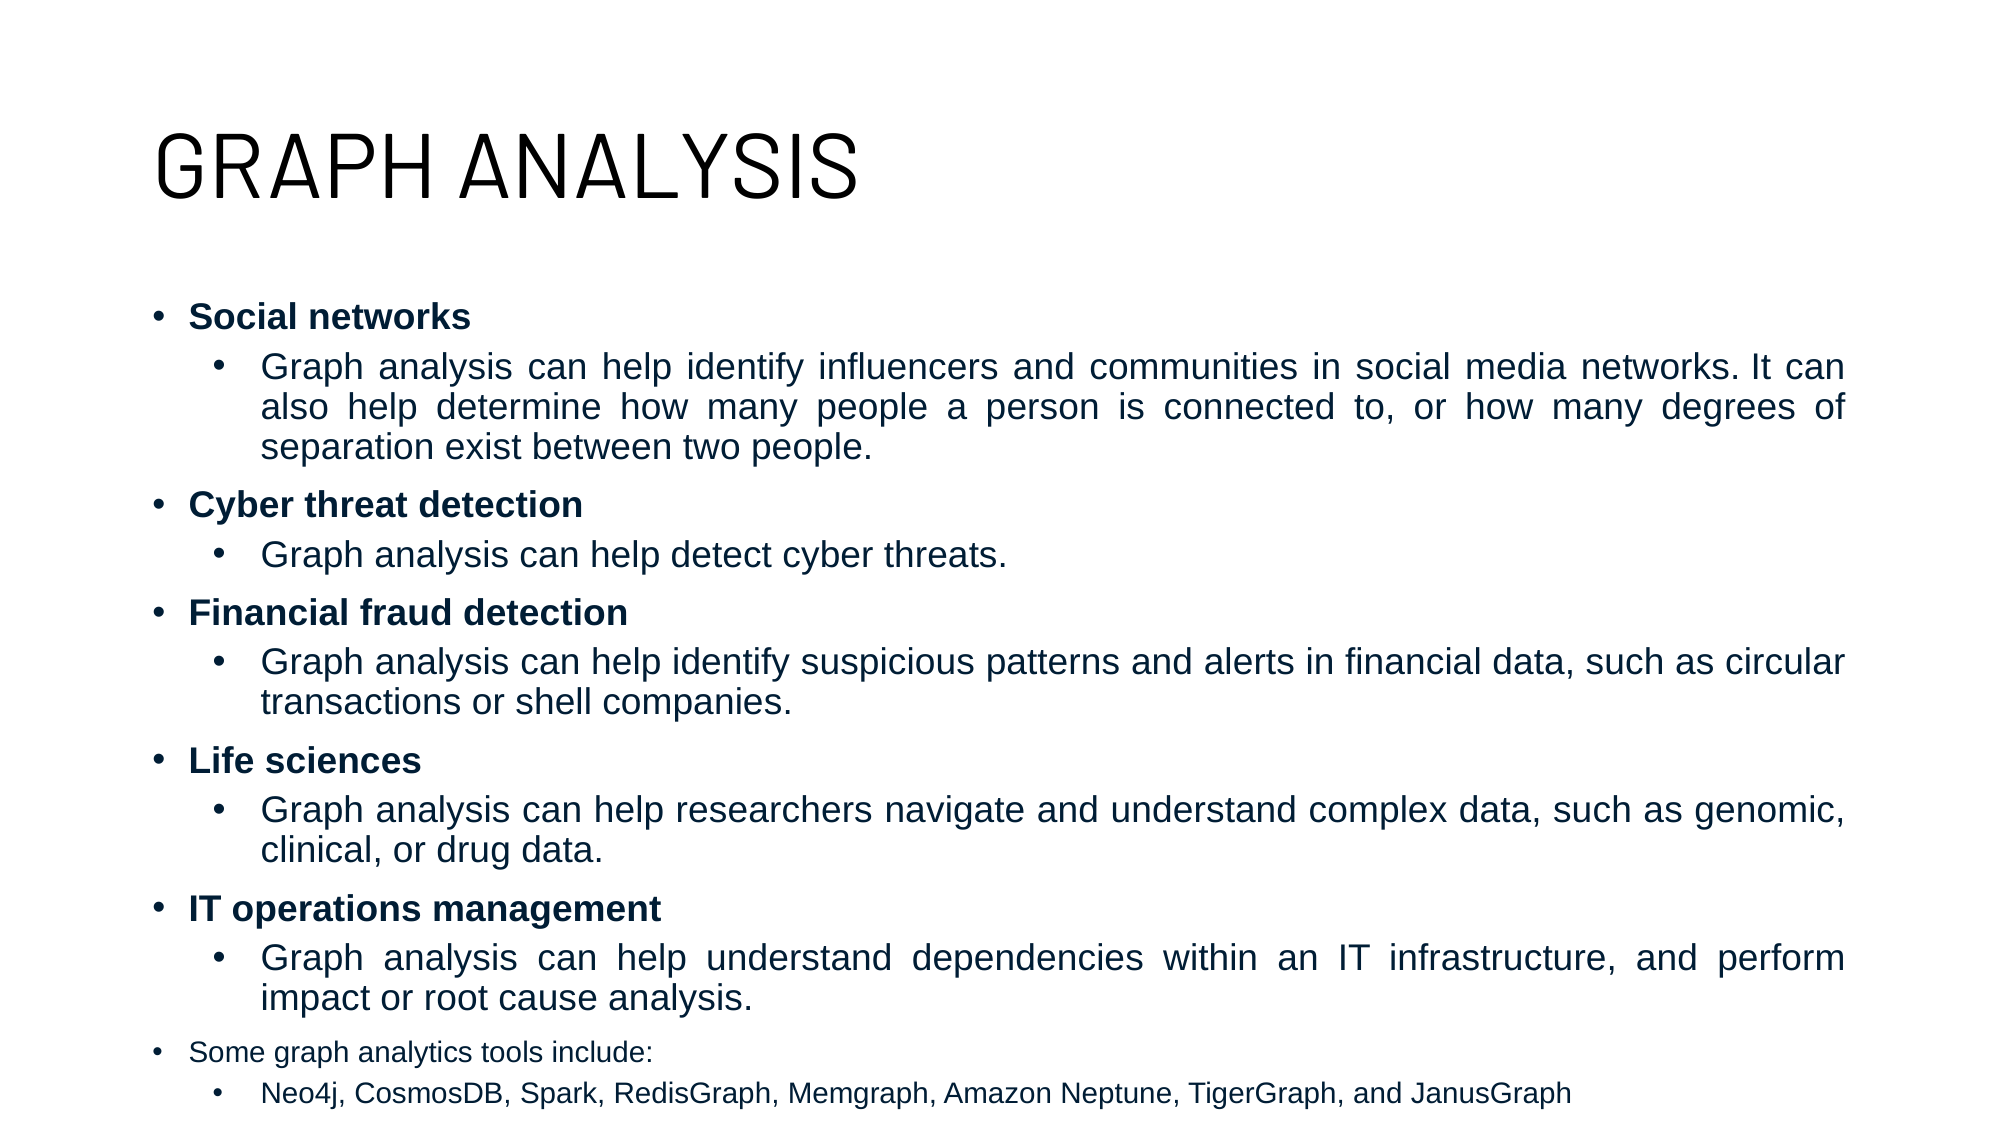

# GRAPH ANALYSIS

Social networks
Graph analysis can help identify influencers and communities in social media networks. It can also help determine how many people a person is connected to, or how many degrees of separation exist between two people.
Cyber threat detection
Graph analysis can help detect cyber threats.
Financial fraud detection
Graph analysis can help identify suspicious patterns and alerts in financial data, such as circular transactions or shell companies.
Life sciences
Graph analysis can help researchers navigate and understand complex data, such as genomic, clinical, or drug data.
IT operations management
Graph analysis can help understand dependencies within an IT infrastructure, and perform impact or root cause analysis.
Some graph analytics tools include:
Neo4j, CosmosDB, Spark, RedisGraph, Memgraph, Amazon Neptune, TigerGraph, and JanusGraph